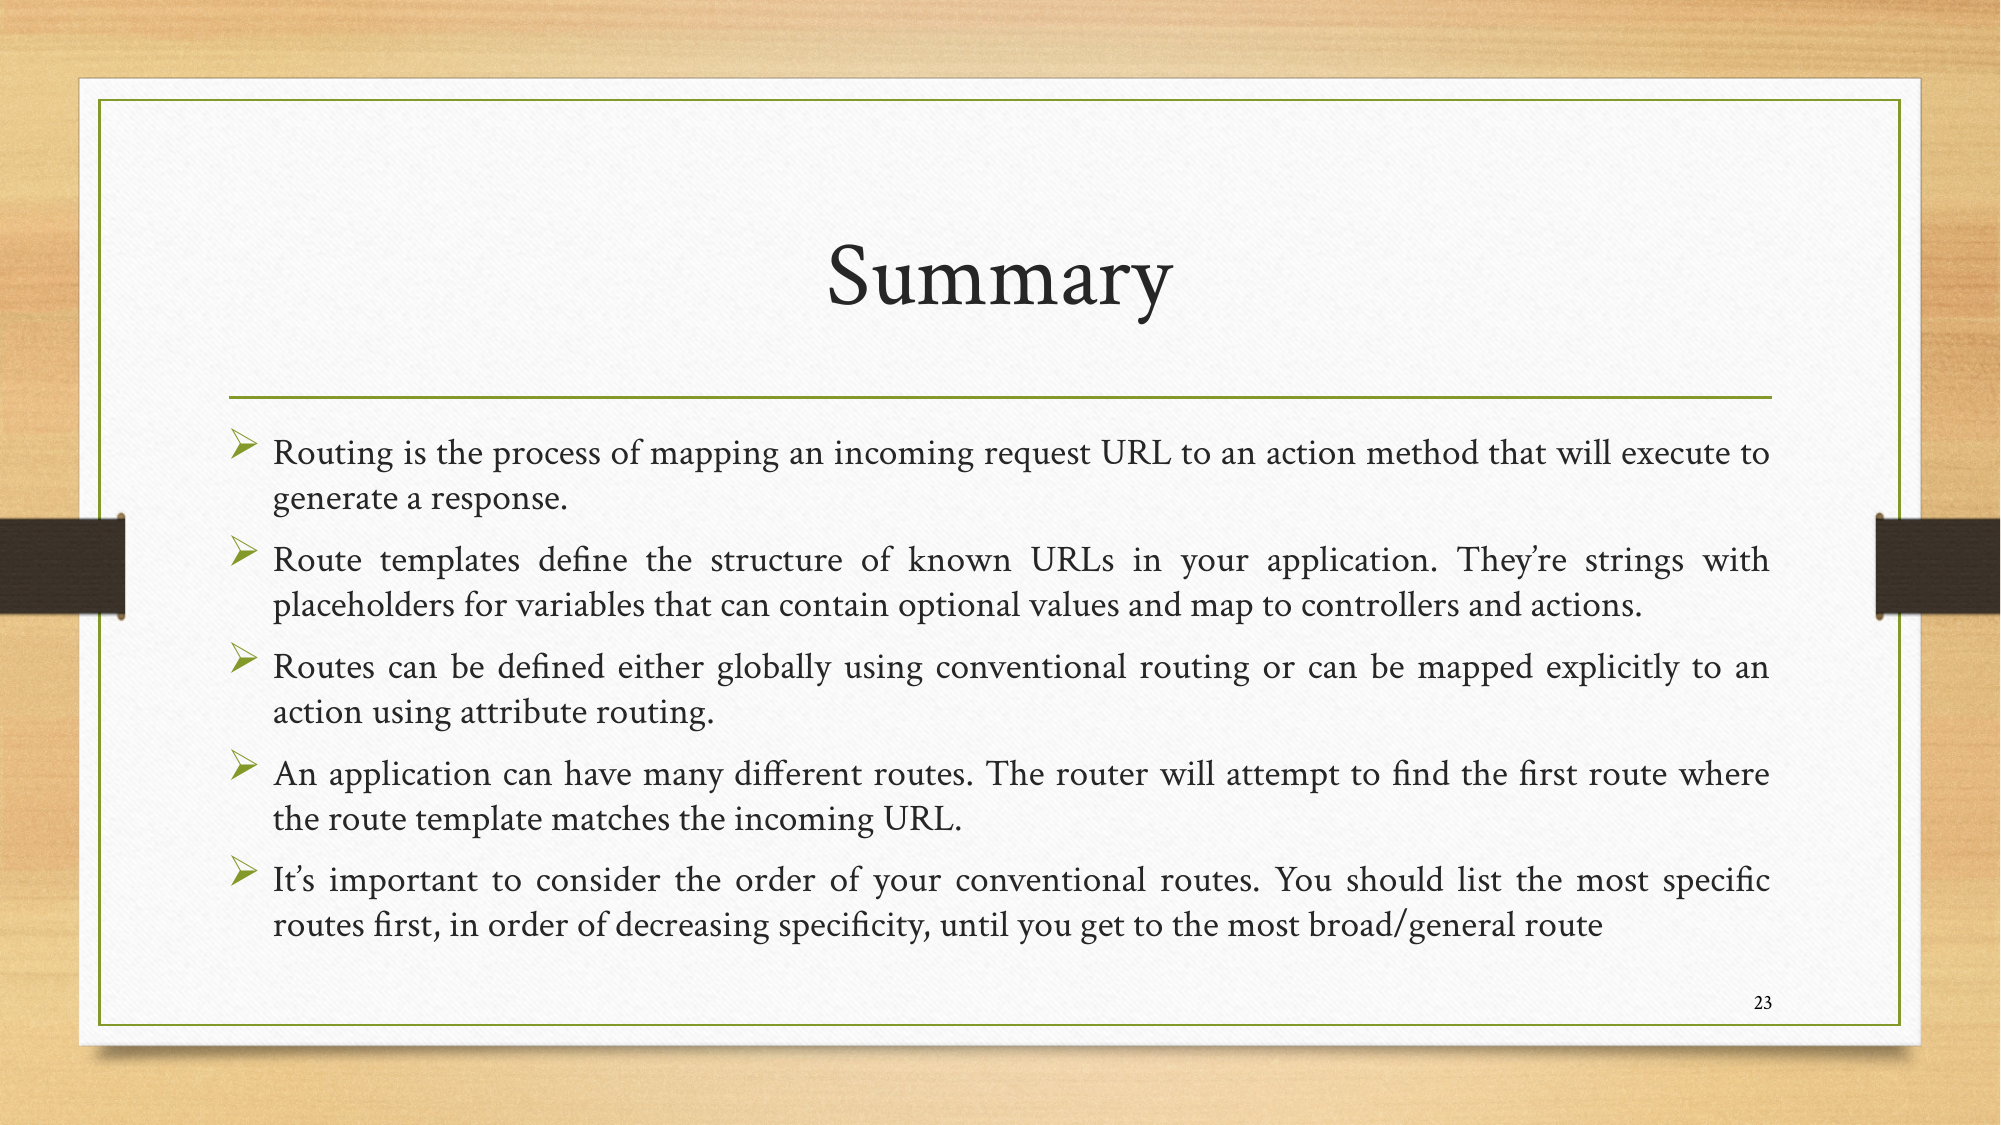

# Summary
Routing is the process of mapping an incoming request URL to an action method that will execute to generate a response.
Route templates define the structure of known URLs in your application. They’re strings with placeholders for variables that can contain optional values and map to controllers and actions.
Routes can be defined either globally using conventional routing or can be mapped explicitly to an action using attribute routing.
An application can have many different routes. The router will attempt to find the first route where the route template matches the incoming URL.
It’s important to consider the order of your conventional routes. You should list the most specific routes first, in order of decreasing specificity, until you get to the most broad/general route
23